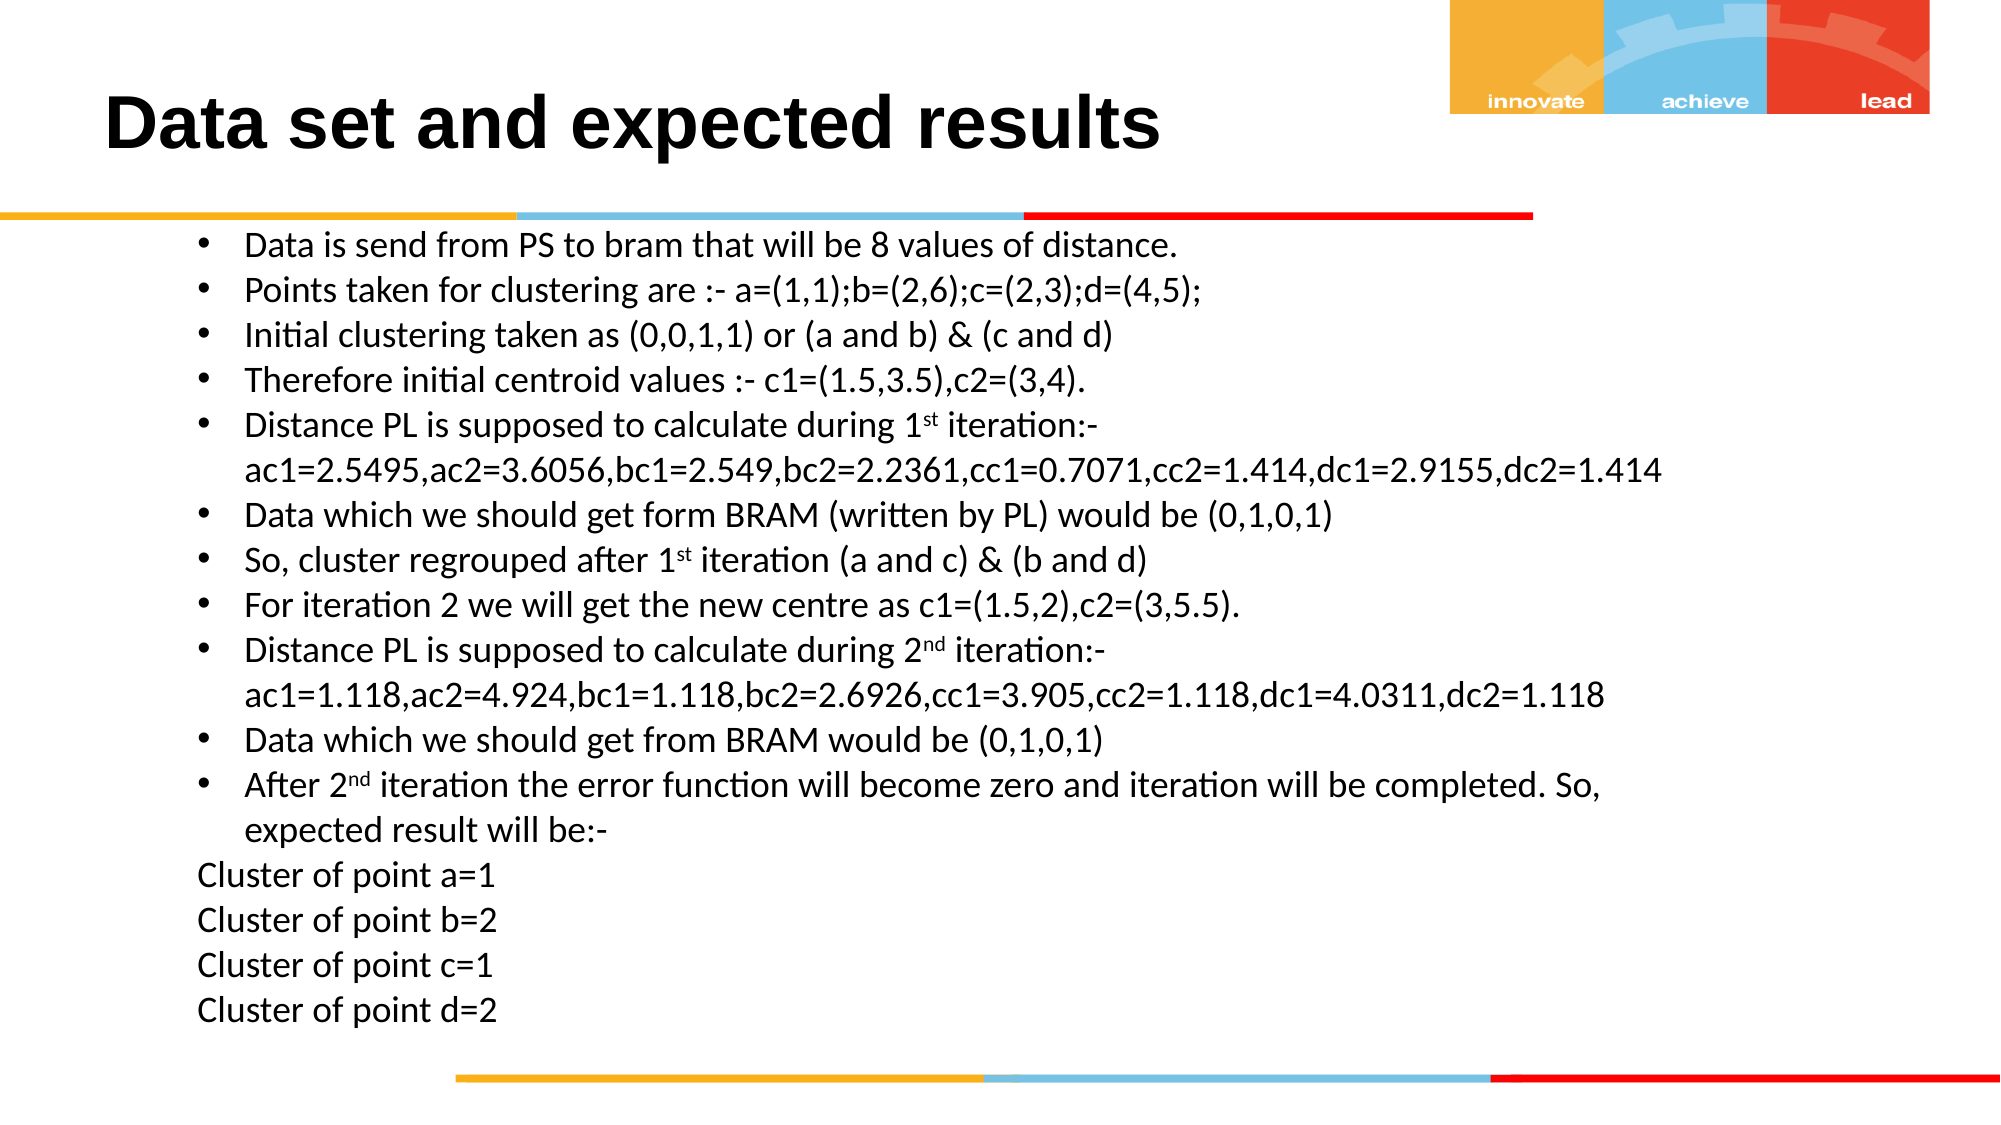

Data set and expected results
Data is send from PS to bram that will be 8 values of distance.
Points taken for clustering are :- a=(1,1);b=(2,6);c=(2,3);d=(4,5);
Initial clustering taken as (0,0,1,1) or (a and b) & (c and d)
Therefore initial centroid values :- c1=(1.5,3.5),c2=(3,4).
Distance PL is supposed to calculate during 1st iteration:- ac1=2.5495,ac2=3.6056,bc1=2.549,bc2=2.2361,cc1=0.7071,cc2=1.414,dc1=2.9155,dc2=1.414
Data which we should get form BRAM (written by PL) would be (0,1,0,1)
So, cluster regrouped after 1st iteration (a and c) & (b and d)
For iteration 2 we will get the new centre as c1=(1.5,2),c2=(3,5.5).
Distance PL is supposed to calculate during 2nd iteration:- ac1=1.118,ac2=4.924,bc1=1.118,bc2=2.6926,cc1=3.905,cc2=1.118,dc1=4.0311,dc2=1.118
Data which we should get from BRAM would be (0,1,0,1)
After 2nd iteration the error function will become zero and iteration will be completed. So, expected result will be:-
Cluster of point a=1
Cluster of point b=2
Cluster of point c=1
Cluster of point d=2